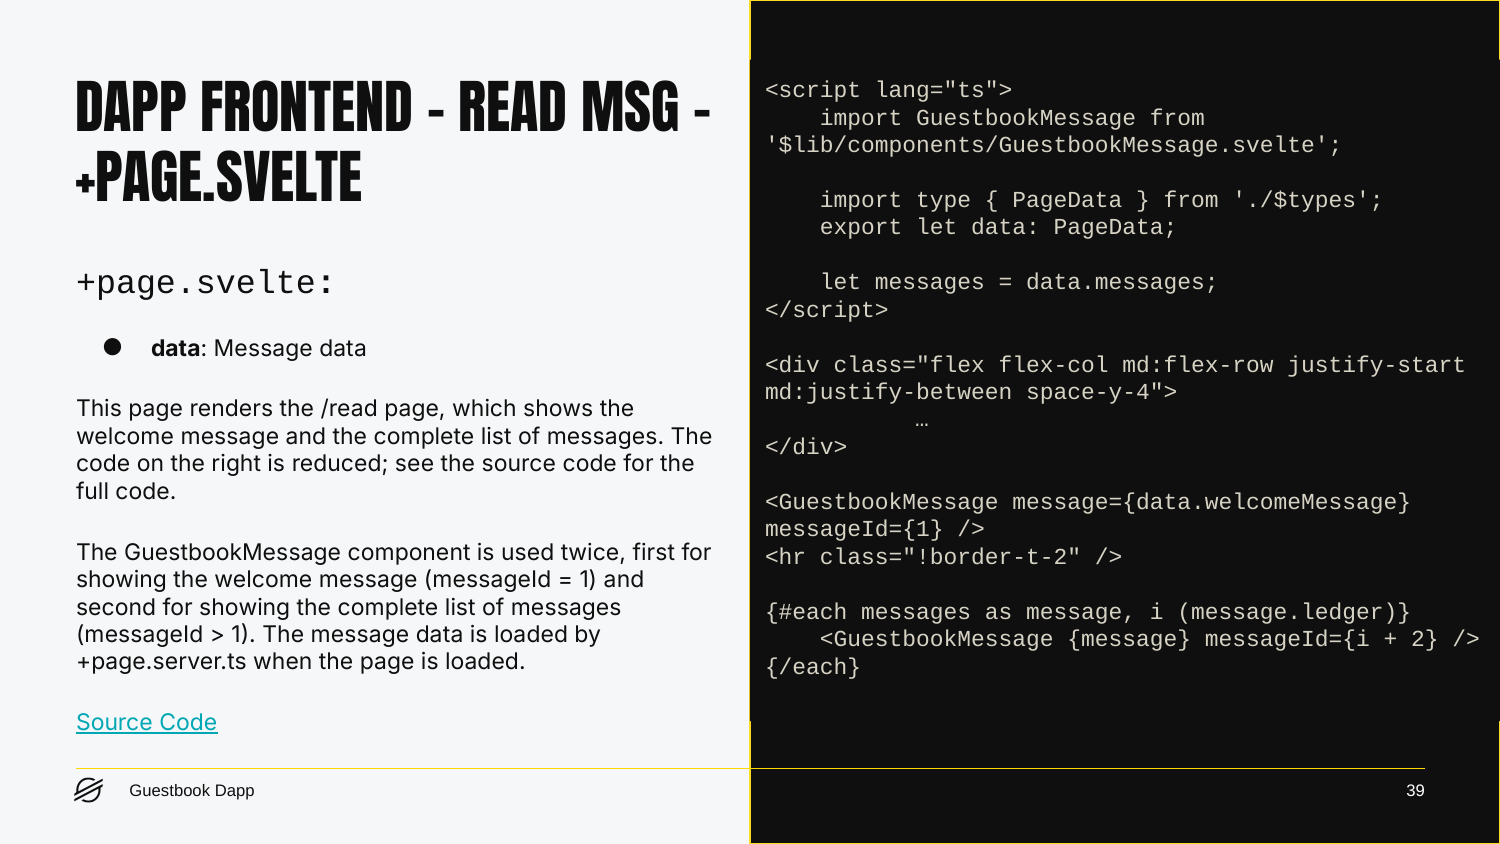

<script lang="ts">
    import GuestbookMessage from '$lib/components/GuestbookMessage.svelte';

    import type { PageData } from './$types';
    export let data: PageData;

    let messages = data.messages;
</script>

<div class="flex flex-col md:flex-row justify-start md:justify-between space-y-4">
	…
</div>

<GuestbookMessage message={data.welcomeMessage} messageId={1} />
<hr class="!border-t-2" />

{#each messages as message, i (message.ledger)}
    <GuestbookMessage {message} messageId={i + 2} />
{/each}

# DAPP FRONTEND - READ MSG - +PAGE.SVELTE
+page.svelte:
data: Message data
This page renders the /read page, which shows the welcome message and the complete list of messages. The code on the right is reduced; see the source code for the full code.
The GuestbookMessage component is used twice, first for showing the welcome message (messageId = 1) and second for showing the complete list of messages (messageId > 1). The message data is loaded by +page.server.ts when the page is loaded.
Source Code
39
Guestbook Dapp